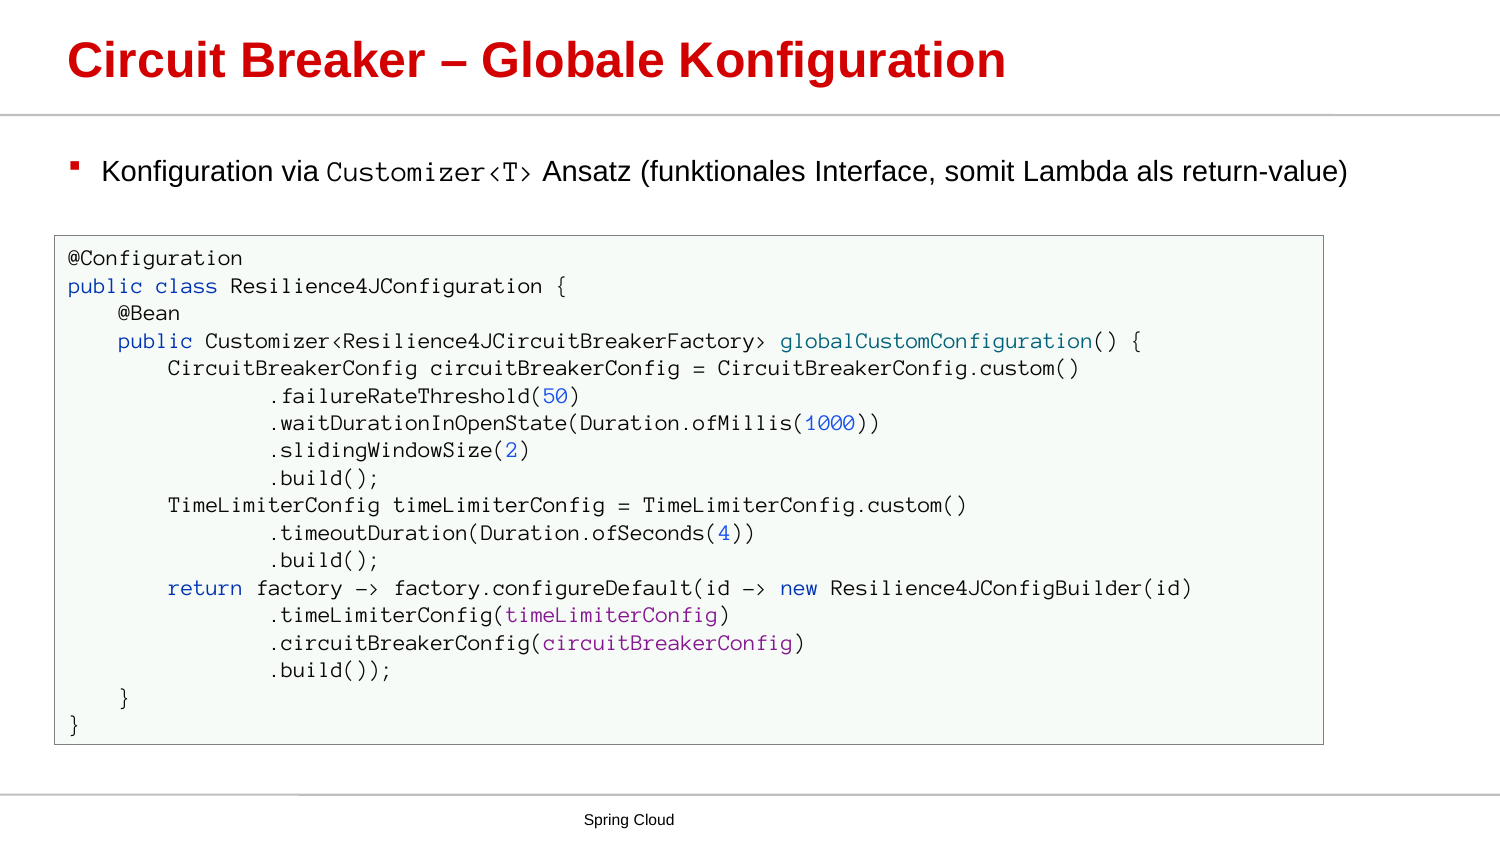

# Circuit Breaker – Globale Konfiguration
Konfiguration via Customizer<T> Ansatz (funktionales Interface, somit Lambda als return-value)
@Configuration
public class Resilience4JConfiguration {
    @Bean
    public Customizer<Resilience4JCircuitBreakerFactory> globalCustomConfiguration() {
        CircuitBreakerConfig circuitBreakerConfig = CircuitBreakerConfig.custom()
                .failureRateThreshold(50)
                .waitDurationInOpenState(Duration.ofMillis(1000))
                .slidingWindowSize(2)
                .build();
        TimeLimiterConfig timeLimiterConfig = TimeLimiterConfig.custom()
                .timeoutDuration(Duration.ofSeconds(4))
                .build();
        return factory -> factory.configureDefault(id -> new Resilience4JConfigBuilder(id)
                .timeLimiterConfig(timeLimiterConfig)
                .circuitBreakerConfig(circuitBreakerConfig)
                .build());
    }
}
Spring Cloud